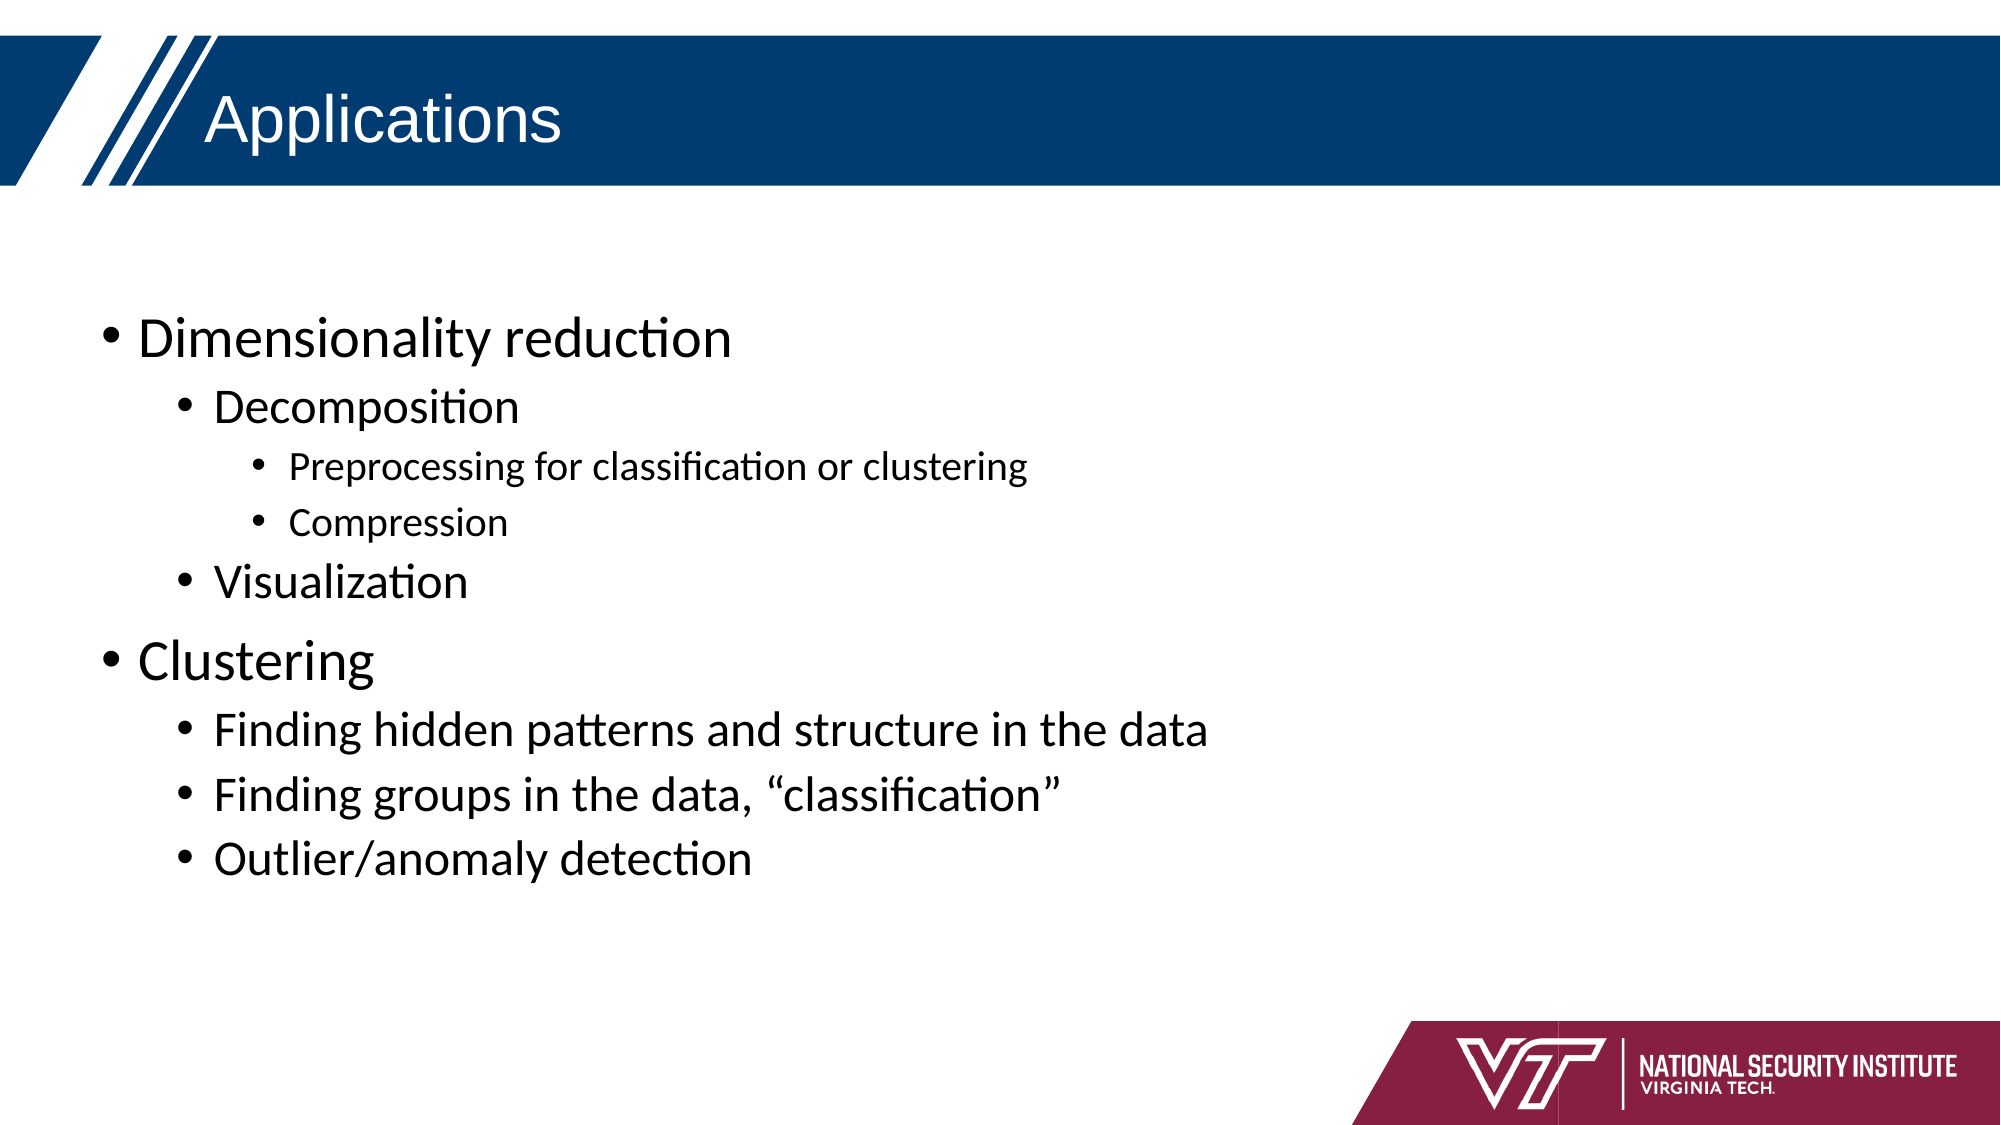

# Applications
Dimensionality reduction
Decomposition
Preprocessing for classification or clustering
Compression
Visualization
Clustering
Finding hidden patterns and structure in the data
Finding groups in the data, “classification”
Outlier/anomaly detection